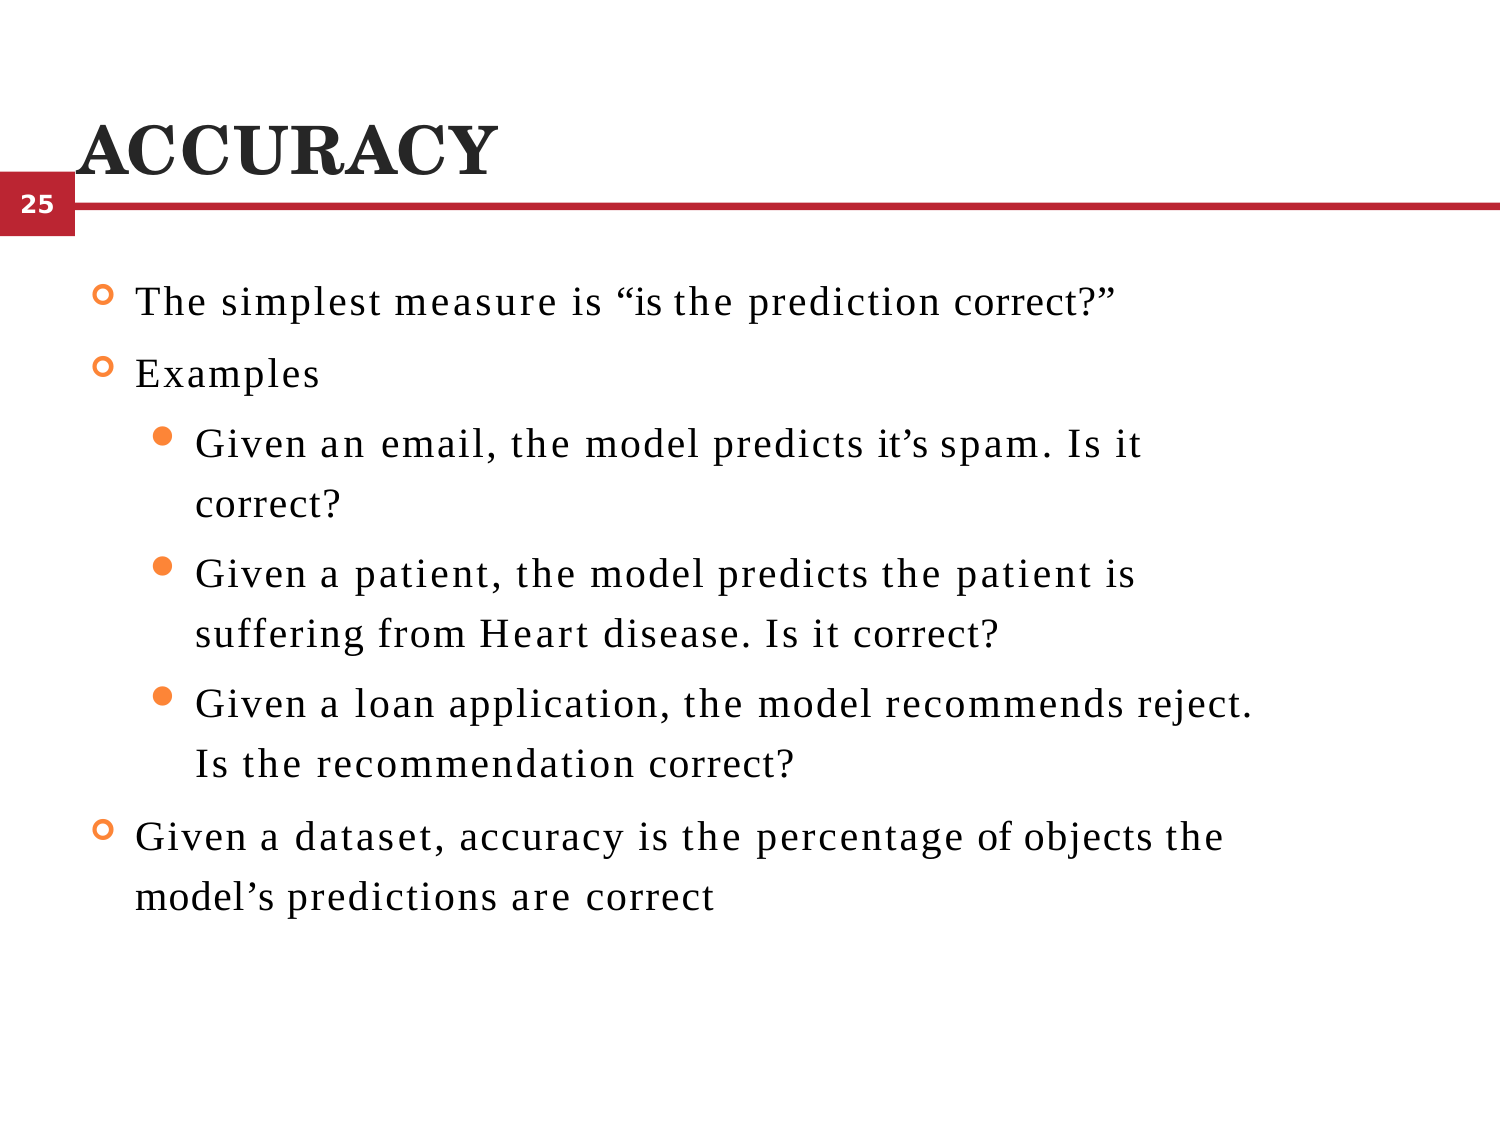

# Accuracy
The simplest measure is “is the prediction correct?”
Examples
Given an email, the model predicts it’s spam. Is it
correct?
Given a patient, the model predicts the patient is suffering from Heart disease. Is it correct?
Given a loan application, the model recommends reject. Is the recommendation correct?
Given a dataset, accuracy is the percentage of objects the
model’s predictions are correct
3